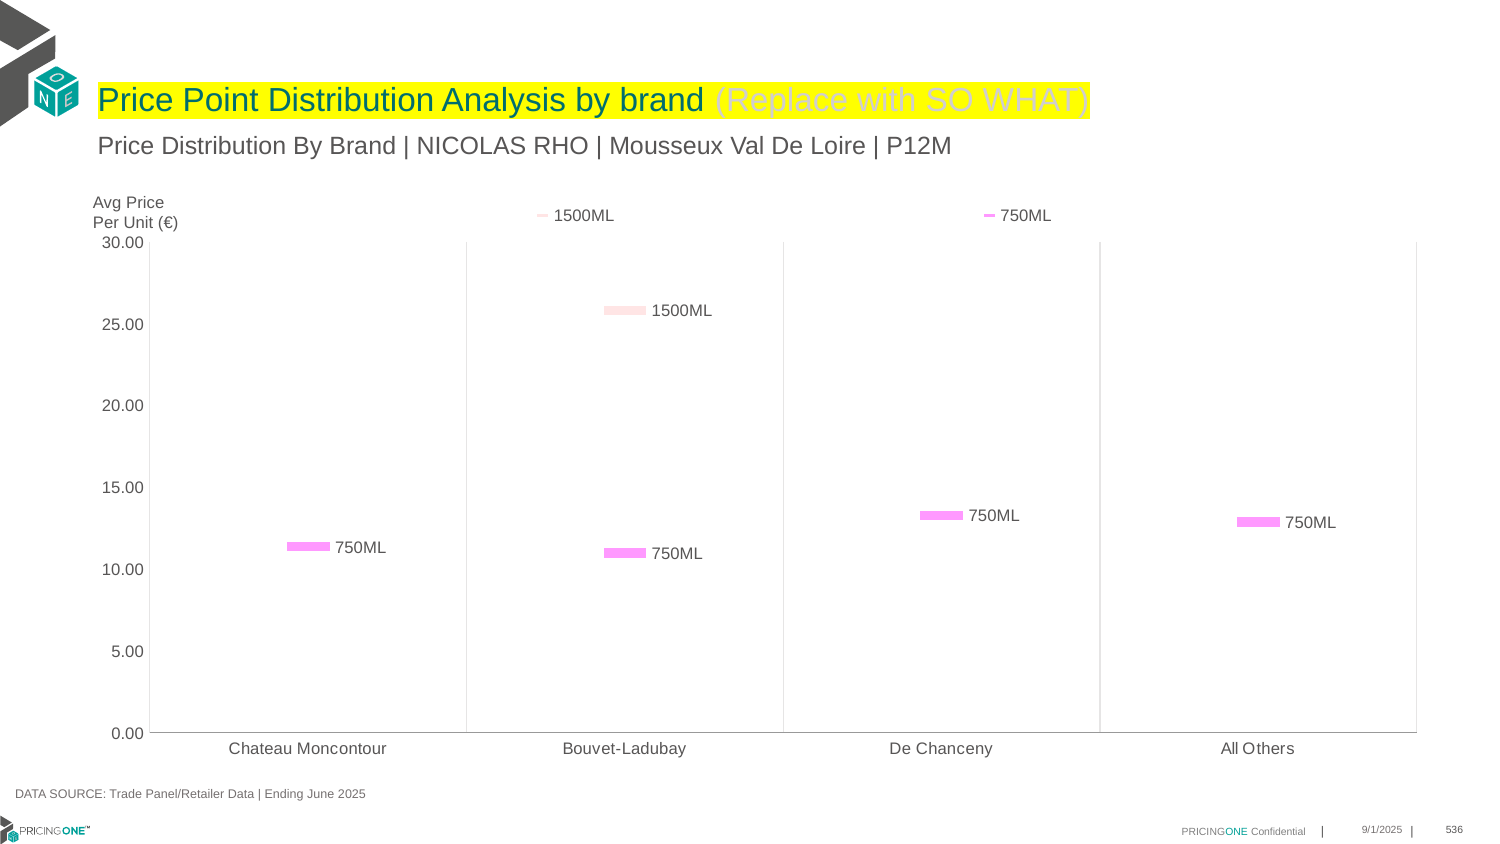

# Price Point Distribution Analysis by brand (Replace with SO WHAT)
Price Distribution By Brand | NICOLAS RHO | Mousseux Val De Loire | P12M

### Chart

| Category | 1500ML | 750ML |
|---|---|---|
| Chateau Moncontour | None | 11.3662 |
| Bouvet-Ladubay | 25.814 | 10.9892 |
| De Chanceny | None | 13.2749 |
| All Others | None | 12.8901 |
Avg Price
Per Unit (€)
DATA SOURCE: Trade Panel/Retailer Data | Ending June 2025
9/1/2025
536